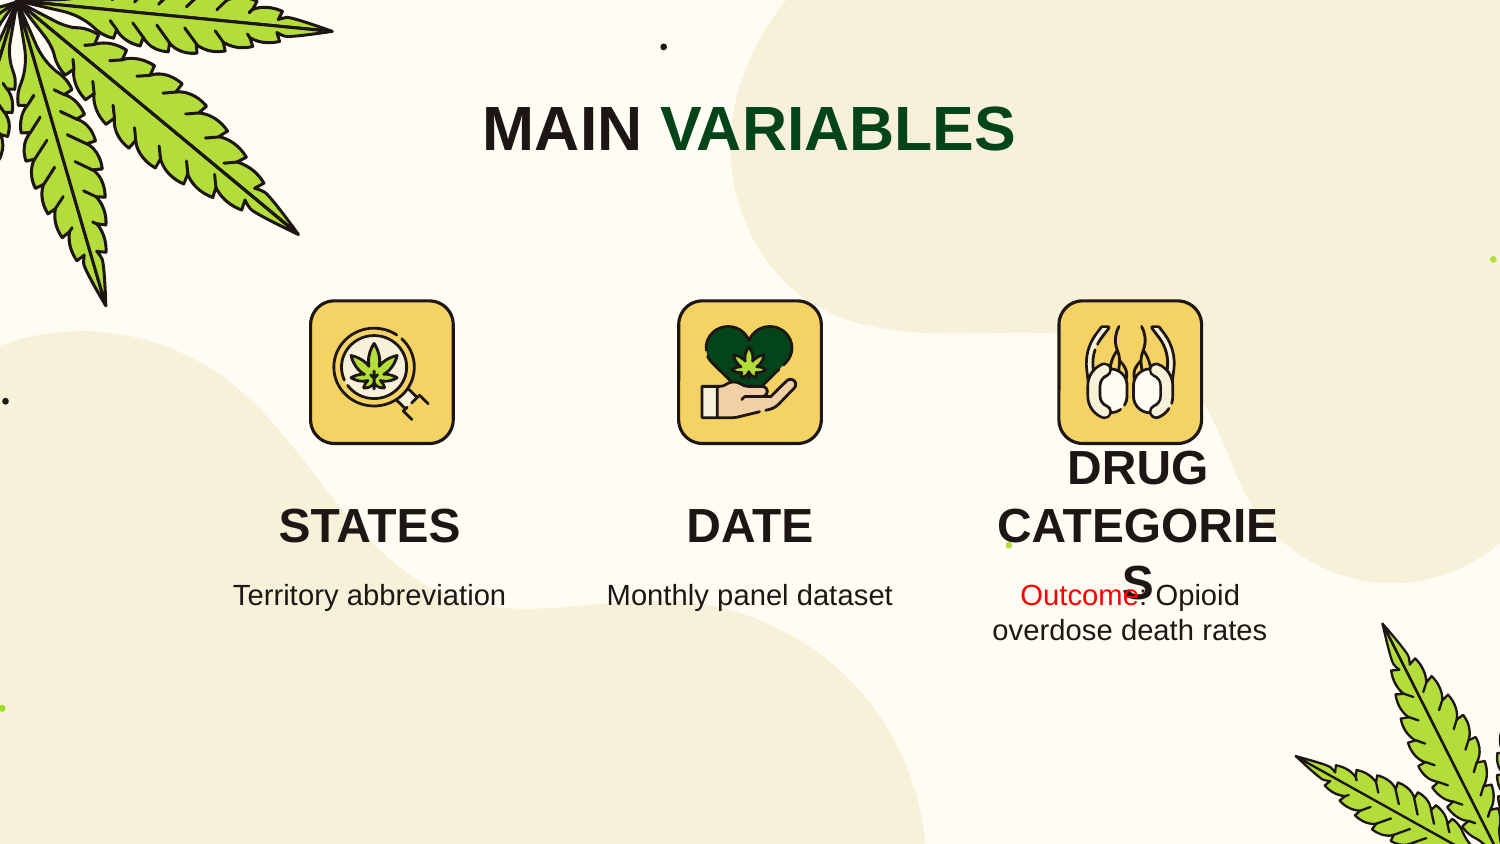

MAIN VARIABLES

# STATES
DATE
DRUG CATEGORIES
Territory abbreviation
Monthly panel dataset
Outcome: Opioid overdose death rates